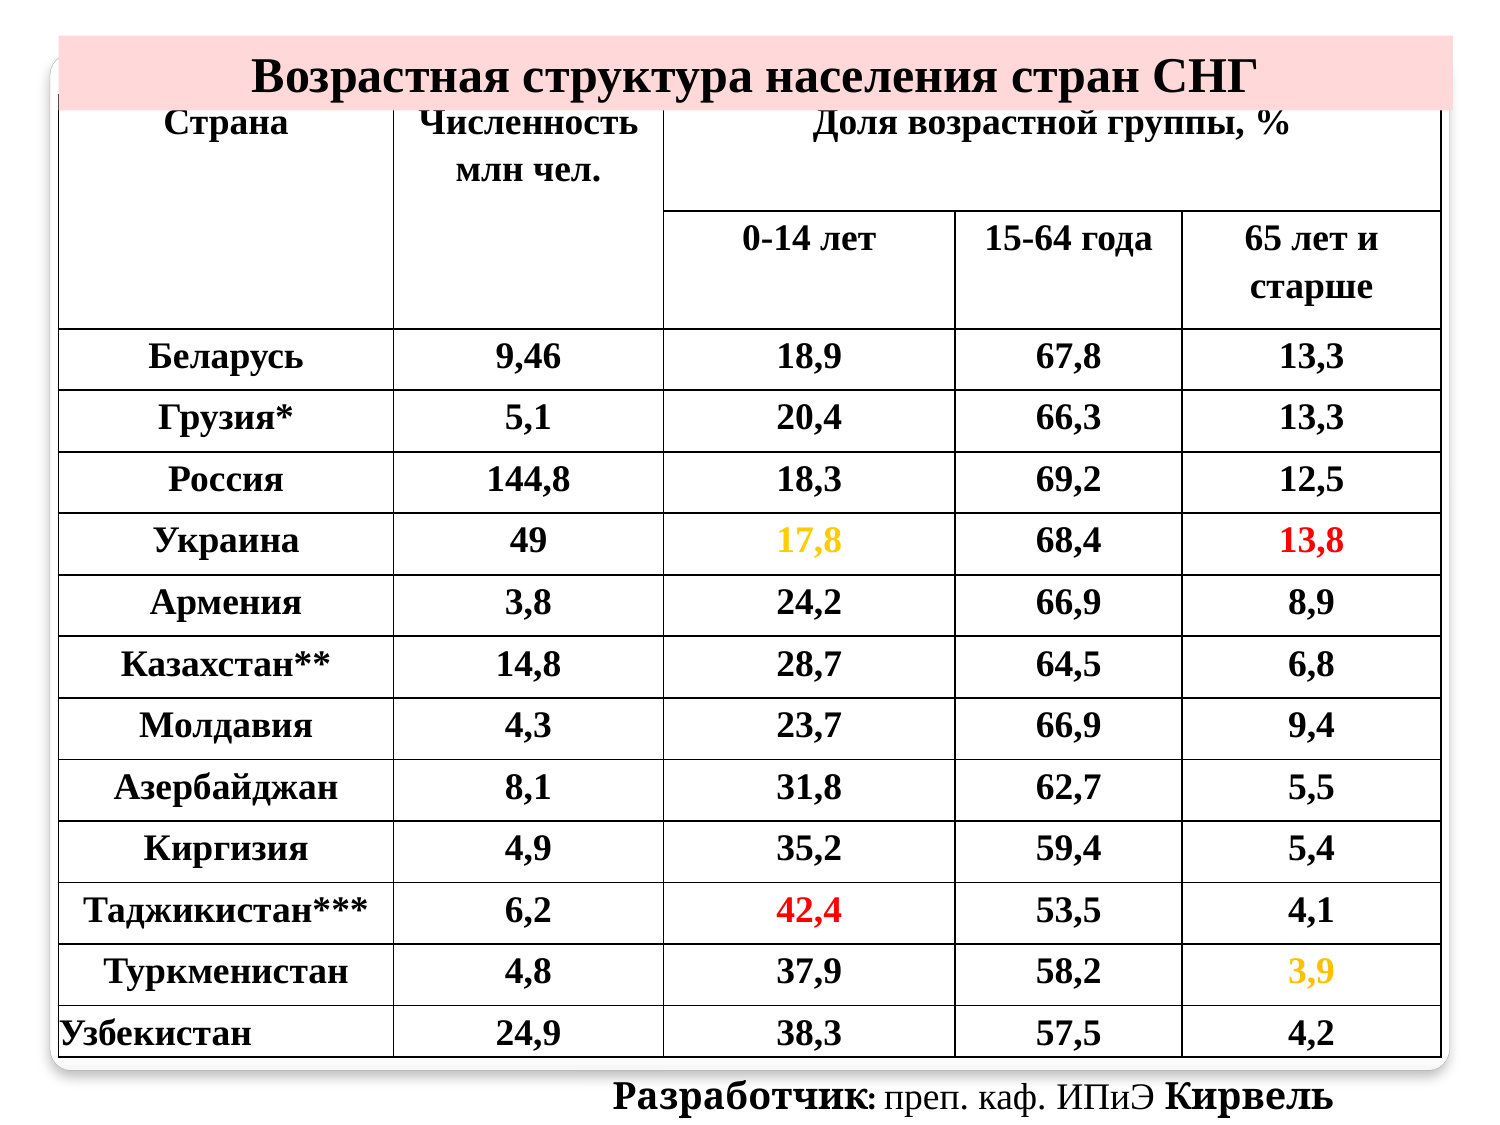

Возрастная структура населения стран СНГ
| Страна | Численность млн чел. | Доля возрастной группы, % |  |  |
| --- | --- | --- | --- | --- |
|  |  | 0-14 лет | 15-64 года | 65 лет и старше |
| Беларусь | 9,46 | 18,9 | 67,8 | 13,3 |
| Грузия\* | 5,1 | 20,4 | 66,3 | 13,3 |
| Россия | 144,8 | 18,3 | 69,2 | 12,5 |
| Украина | 49 | 17,8 | 68,4 | 13,8 |
| Армения | 3,8 | 24,2 | 66,9 | 8,9 |
| Казахстан\*\* | 14,8 | 28,7 | 64,5 | 6,8 |
| Молдавия | 4,3 | 23,7 | 66,9 | 9,4 |
| Азербайджан | 8,1 | 31,8 | 62,7 | 5,5 |
| Киргизия | 4,9 | 35,2 | 59,4 | 5,4 |
| Таджикистан\*\*\* | 6,2 | 42,4 | 53,5 | 4,1 |
| Туркменистан | 4,8 | 37,9 | 58,2 | 3,9 |
| Узбекистан | 24,9 | 38,3 | 57,5 | 4,2 |
Разработчик: преп. каф. ИПиЭ Кирвель П.И.